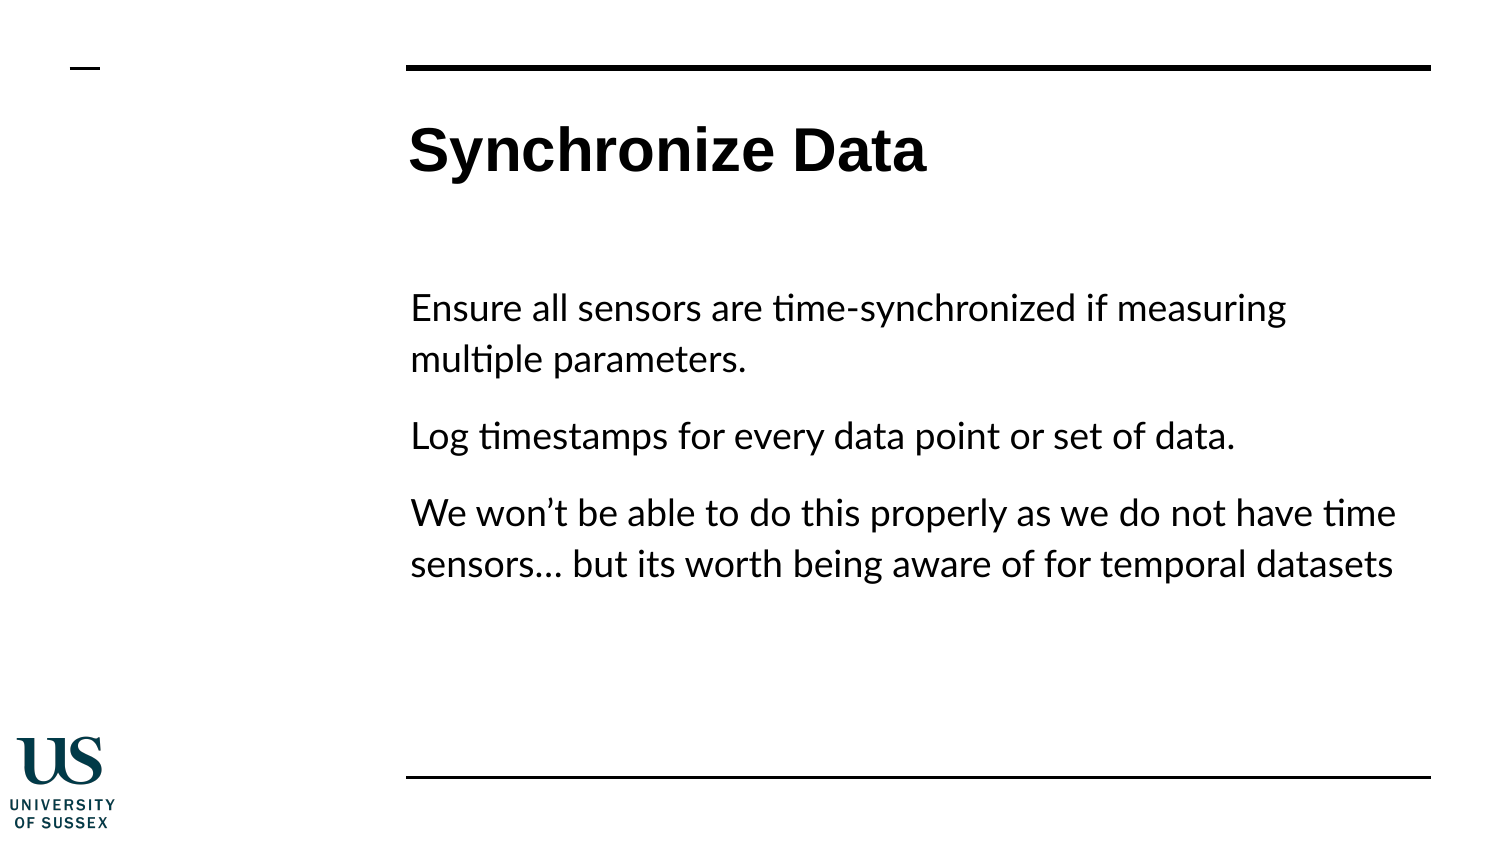

# Synchronize Data
Ensure all sensors are time-synchronized if measuring multiple parameters.
Log timestamps for every data point or set of data.
We won’t be able to do this properly as we do not have time sensors… but its worth being aware of for temporal datasets